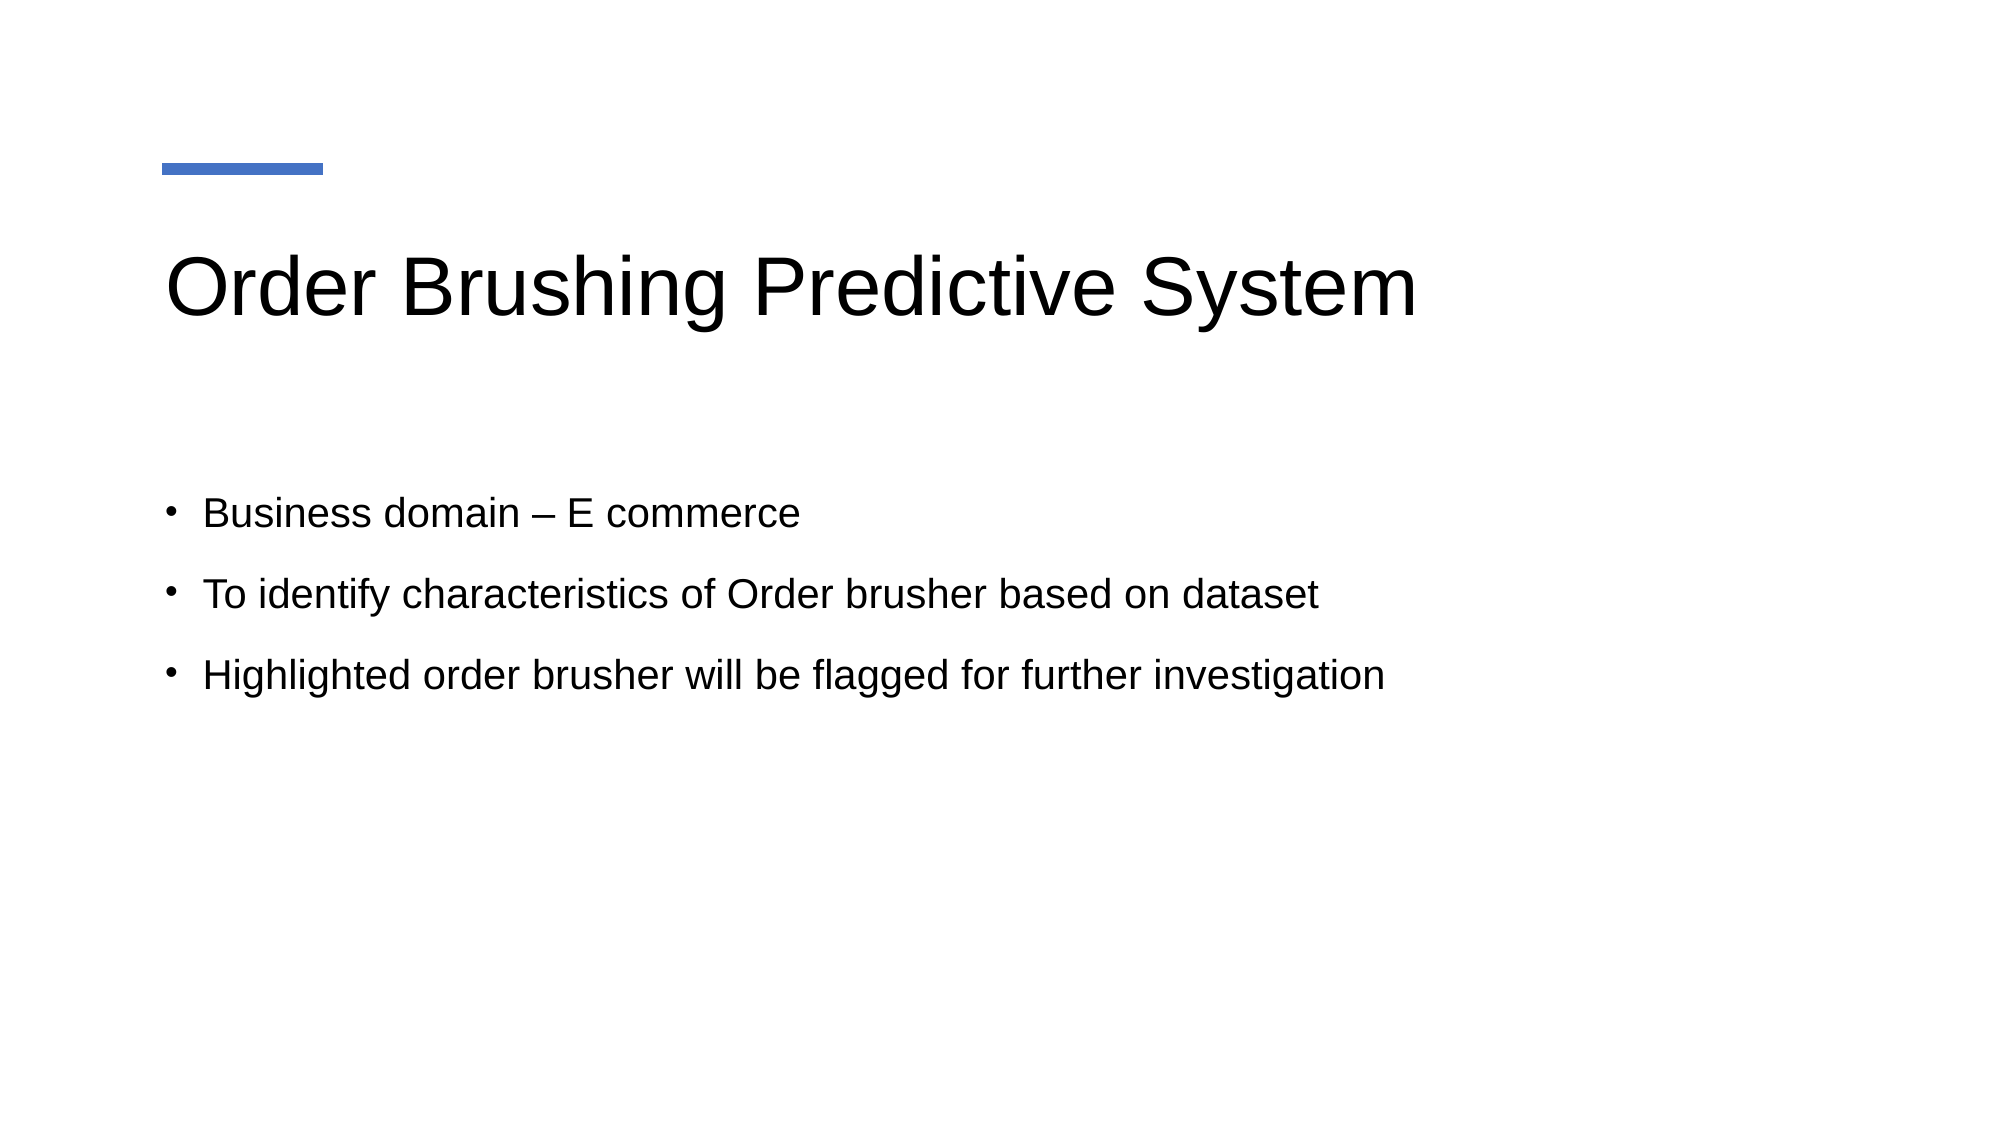

# Order Brushing Predictive System
Business domain – E commerce
To identify characteristics of Order brusher based on dataset
Highlighted order brusher will be flagged for further investigation